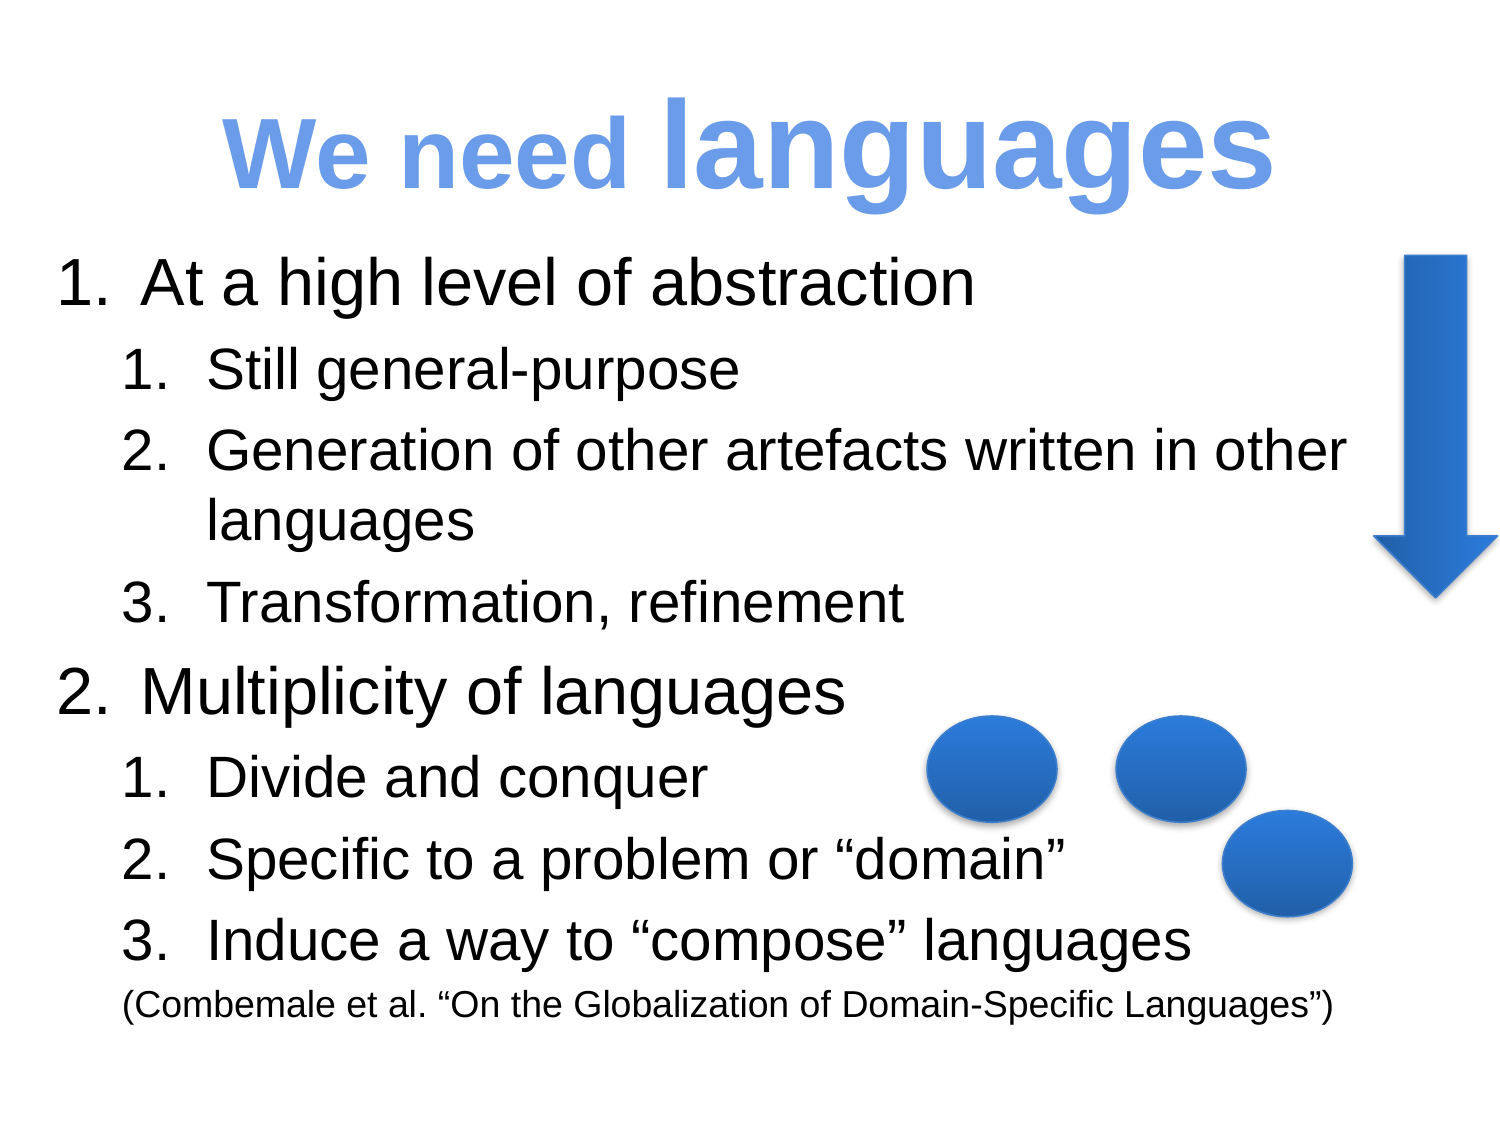

# We need languages
At a high level of abstraction
Still general-purpose
Generation of other artefacts written in other languages
Transformation, refinement
Multiplicity of languages
Divide and conquer
Specific to a problem or “domain”
Induce a way to “compose” languages
(Combemale et al. “On the Globalization of Domain-Specific Languages”)